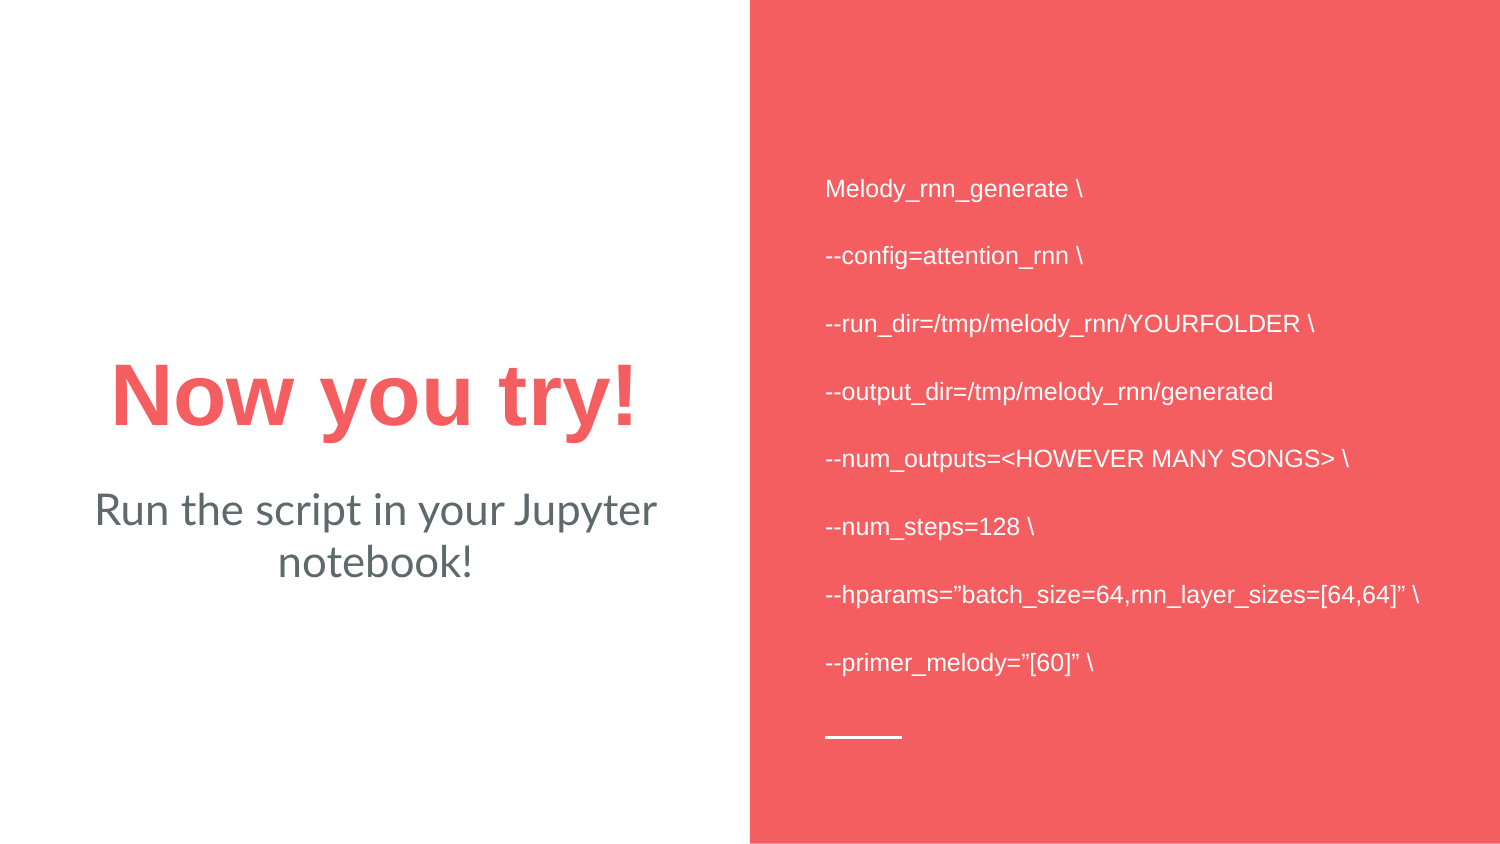

Melody_rnn_generate \
--config=attention_rnn \
--run_dir=/tmp/melody_rnn/YOURFOLDER \
--output_dir=/tmp/melody_rnn/generated
--num_outputs=<HOWEVER MANY SONGS> \
--num_steps=128 \
--hparams=”batch_size=64,rnn_layer_sizes=[64,64]” \
--primer_melody=”[60]” \
# Now you try!
Run the script in your Jupyter notebook!